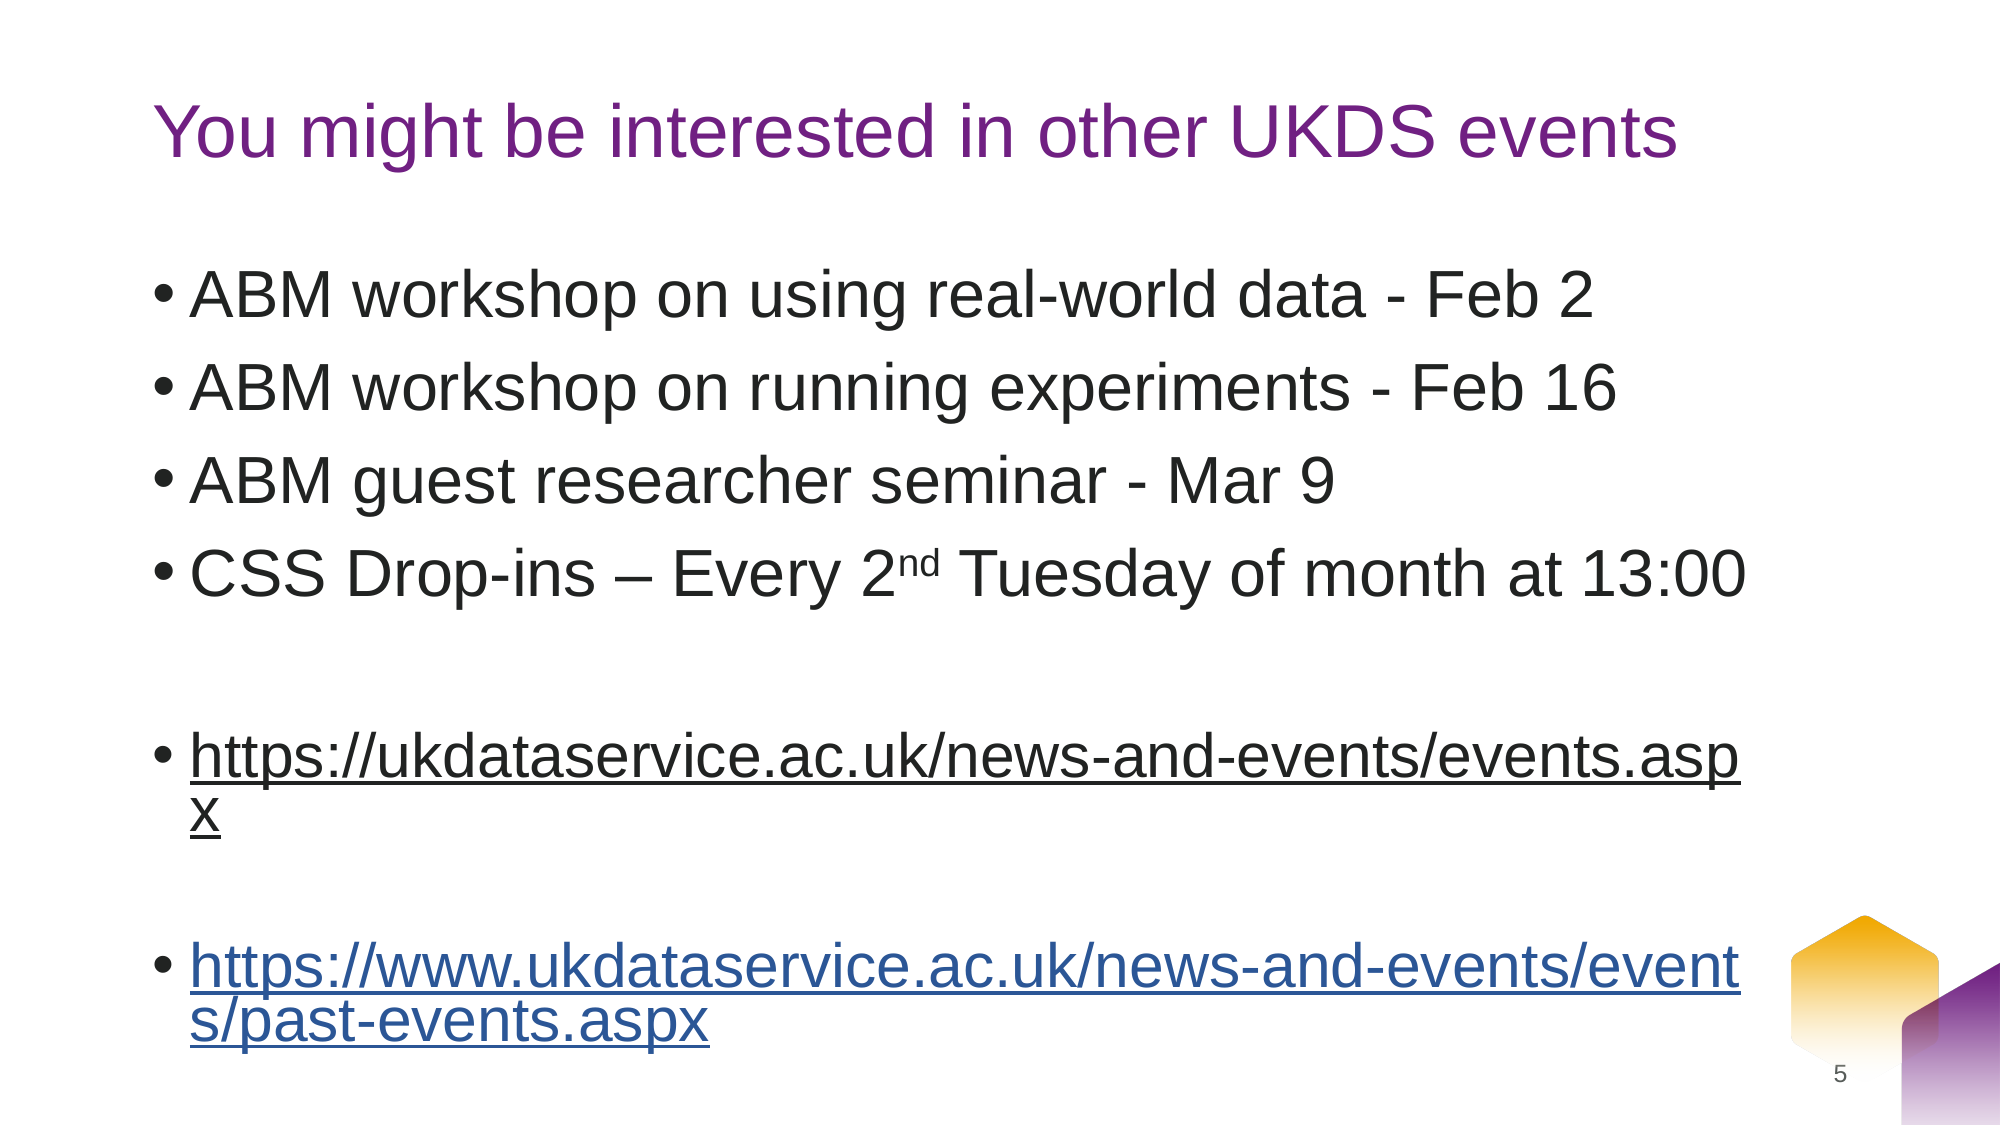

# You might be interested in other UKDS events
ABM workshop on using real-world data - Feb 2
ABM workshop on running experiments - Feb 16
ABM guest researcher seminar - Mar 9
CSS Drop-ins – Every 2nd Tuesday of month at 13:00

https://ukdataservice.ac.uk/news-and-events/events.aspx
https://www.ukdataservice.ac.uk/news-and-events/events/past-events.aspx
5